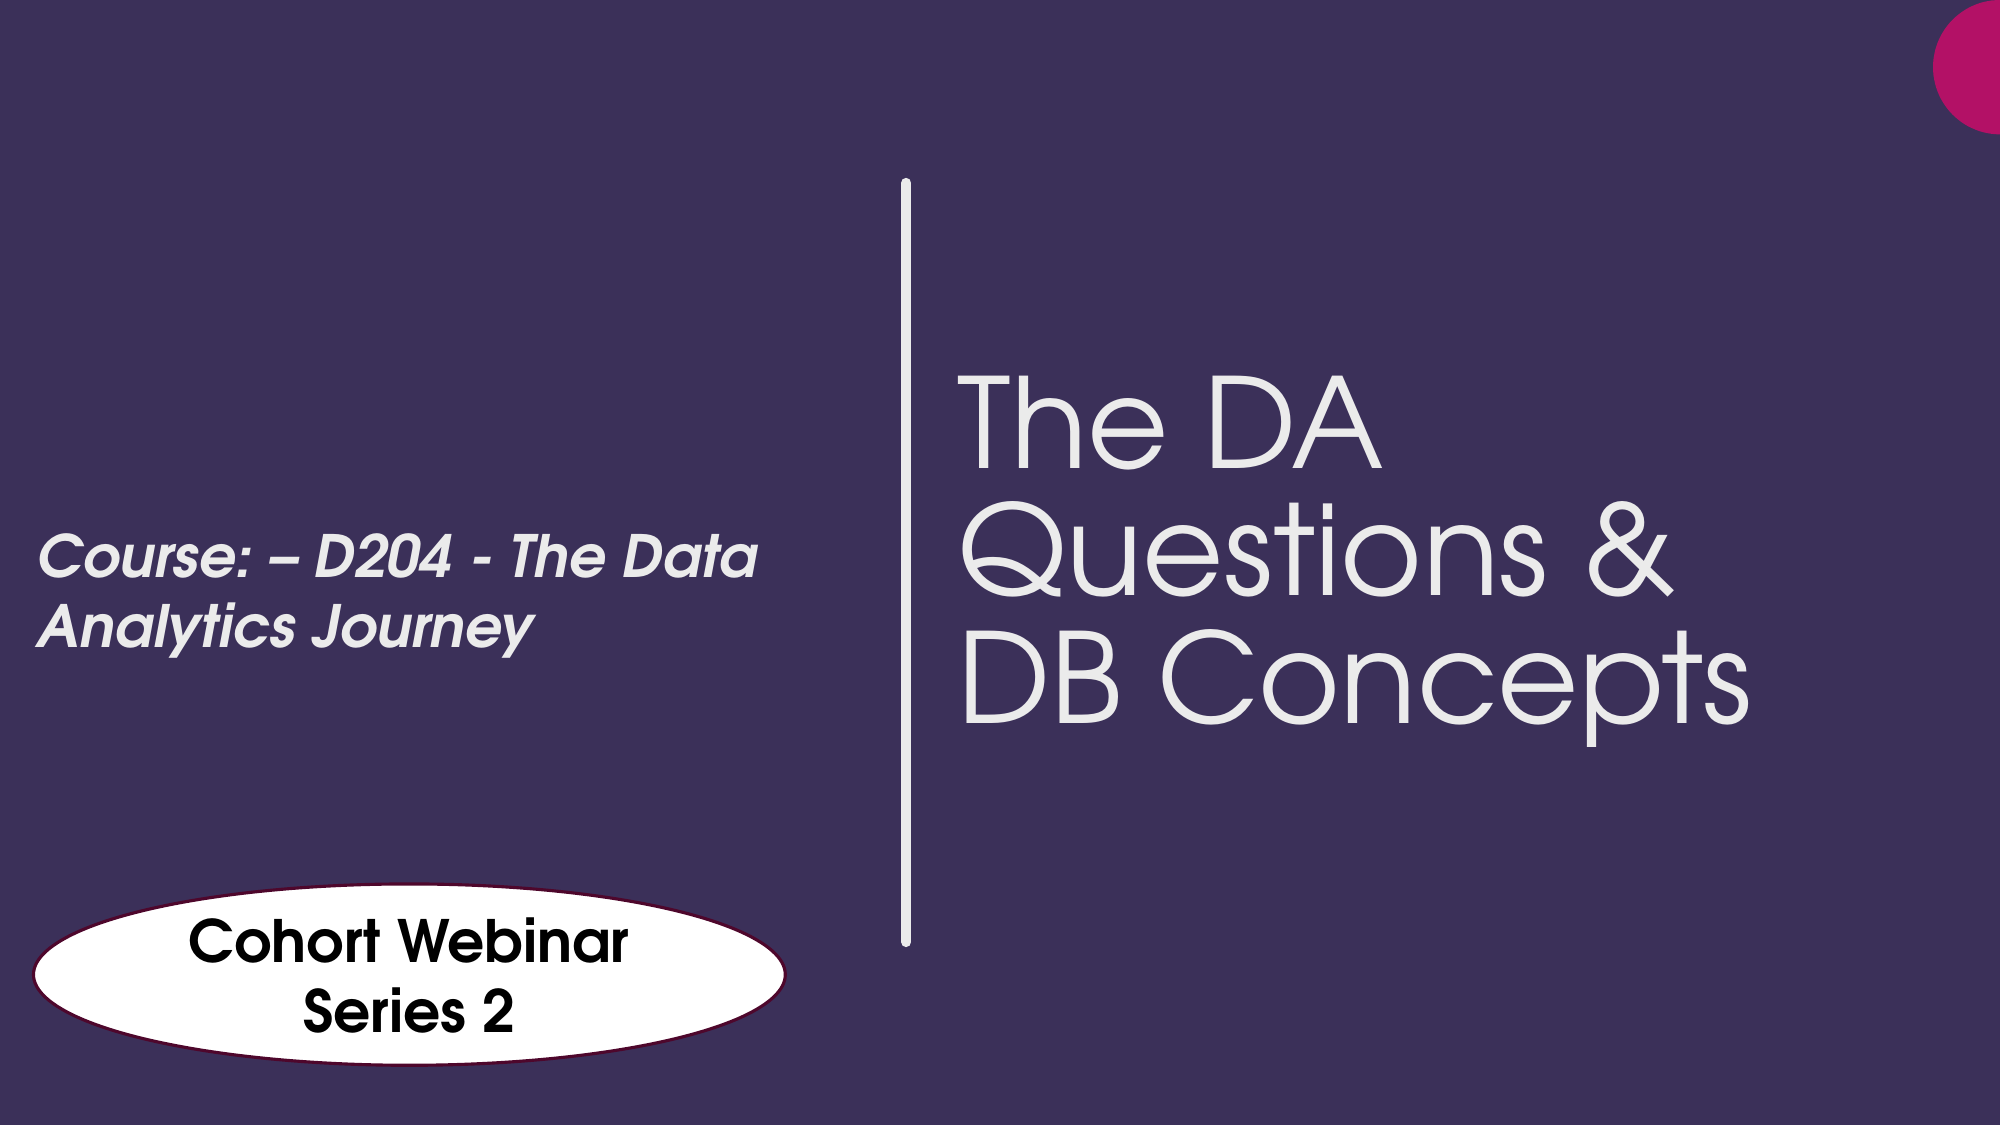

# The DA Questions & DB Concepts
Course: – D204 - The Data Analytics Journey
Cohort Webinar
Series 2